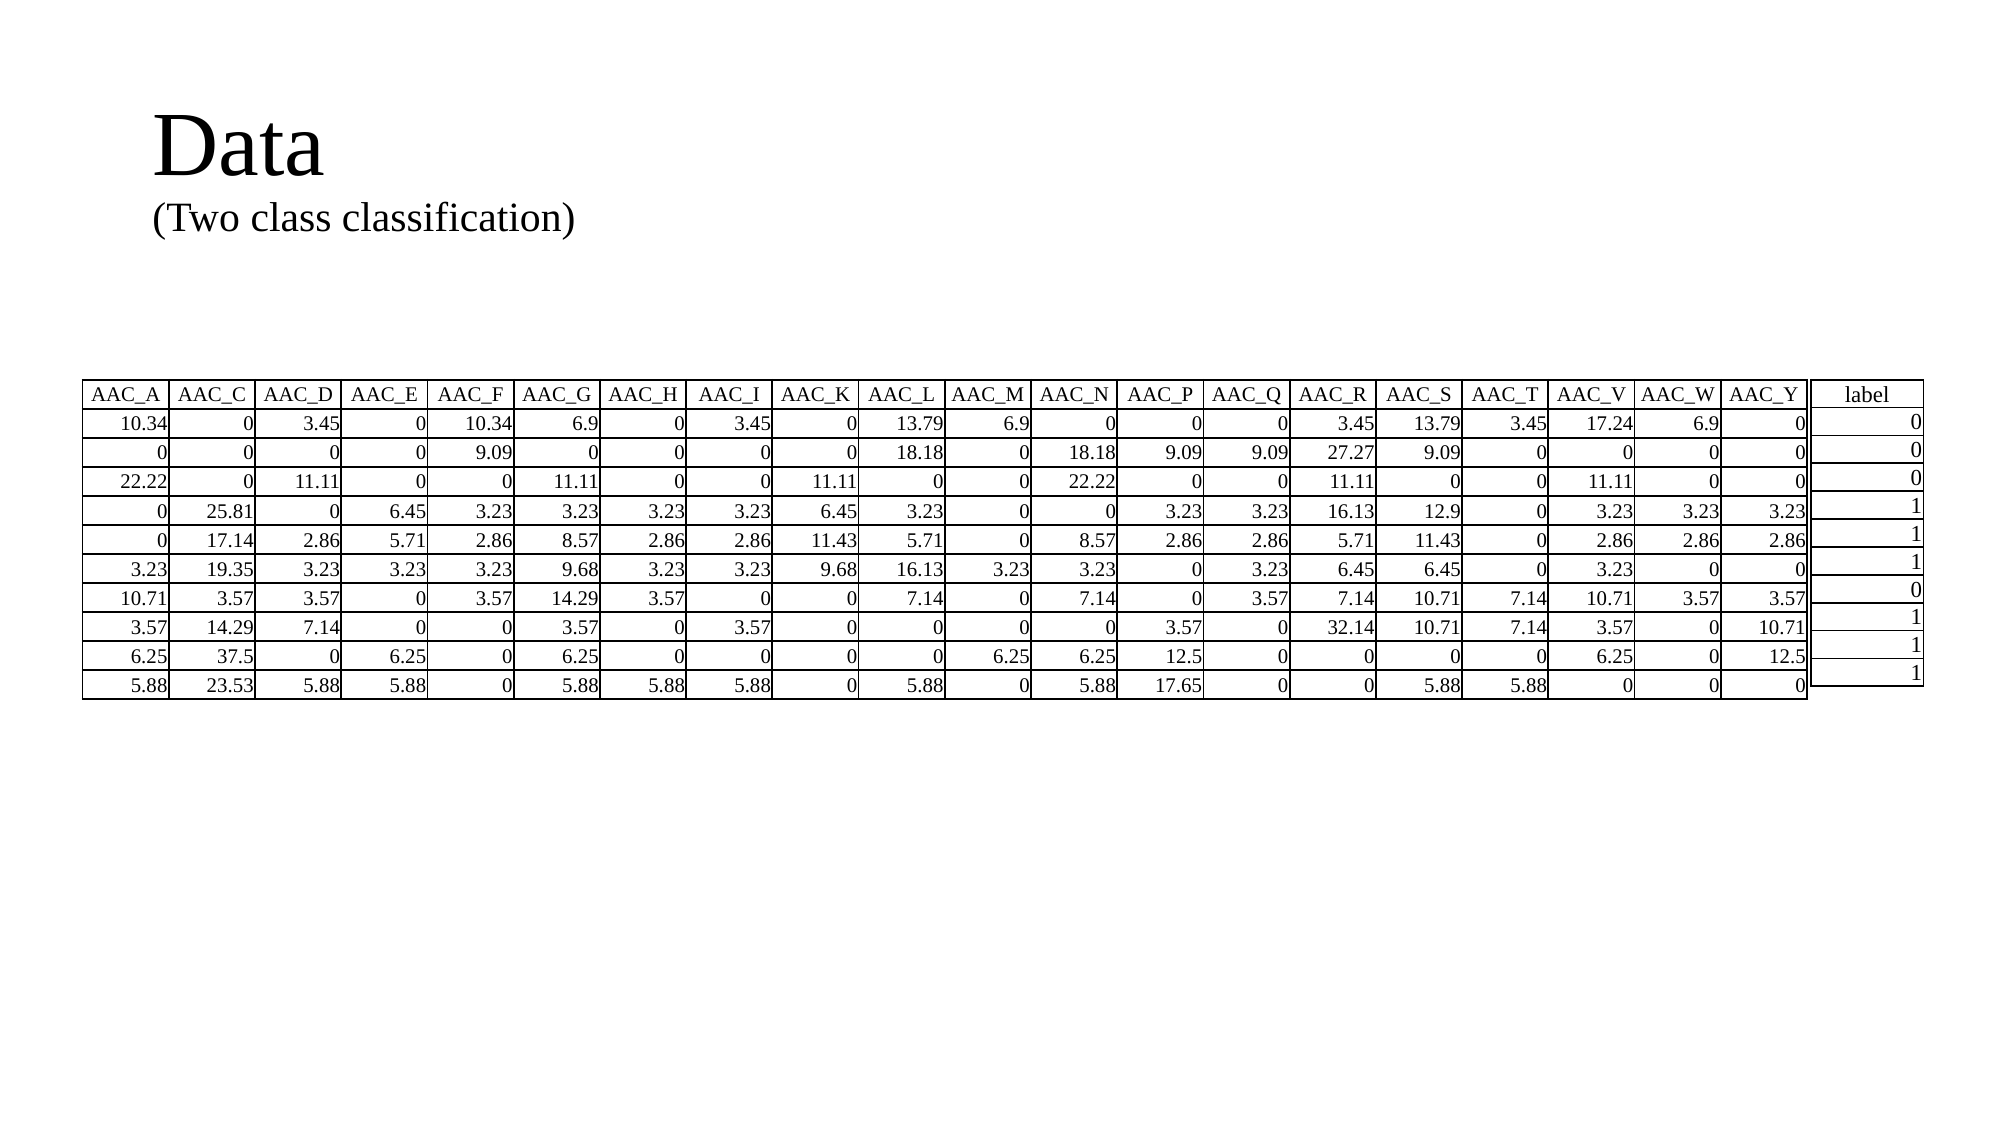

# Data (Two class classification)
| AAC\_A | AAC\_C | AAC\_D | AAC\_E | AAC\_F | AAC\_G | AAC\_H | AAC\_I | AAC\_K | AAC\_L | AAC\_M | AAC\_N | AAC\_P | AAC\_Q | AAC\_R | AAC\_S | AAC\_T | AAC\_V | AAC\_W | AAC\_Y |
| --- | --- | --- | --- | --- | --- | --- | --- | --- | --- | --- | --- | --- | --- | --- | --- | --- | --- | --- | --- |
| 10.34 | 0 | 3.45 | 0 | 10.34 | 6.9 | 0 | 3.45 | 0 | 13.79 | 6.9 | 0 | 0 | 0 | 3.45 | 13.79 | 3.45 | 17.24 | 6.9 | 0 |
| 0 | 0 | 0 | 0 | 9.09 | 0 | 0 | 0 | 0 | 18.18 | 0 | 18.18 | 9.09 | 9.09 | 27.27 | 9.09 | 0 | 0 | 0 | 0 |
| 22.22 | 0 | 11.11 | 0 | 0 | 11.11 | 0 | 0 | 11.11 | 0 | 0 | 22.22 | 0 | 0 | 11.11 | 0 | 0 | 11.11 | 0 | 0 |
| 0 | 25.81 | 0 | 6.45 | 3.23 | 3.23 | 3.23 | 3.23 | 6.45 | 3.23 | 0 | 0 | 3.23 | 3.23 | 16.13 | 12.9 | 0 | 3.23 | 3.23 | 3.23 |
| 0 | 17.14 | 2.86 | 5.71 | 2.86 | 8.57 | 2.86 | 2.86 | 11.43 | 5.71 | 0 | 8.57 | 2.86 | 2.86 | 5.71 | 11.43 | 0 | 2.86 | 2.86 | 2.86 |
| 3.23 | 19.35 | 3.23 | 3.23 | 3.23 | 9.68 | 3.23 | 3.23 | 9.68 | 16.13 | 3.23 | 3.23 | 0 | 3.23 | 6.45 | 6.45 | 0 | 3.23 | 0 | 0 |
| 10.71 | 3.57 | 3.57 | 0 | 3.57 | 14.29 | 3.57 | 0 | 0 | 7.14 | 0 | 7.14 | 0 | 3.57 | 7.14 | 10.71 | 7.14 | 10.71 | 3.57 | 3.57 |
| 3.57 | 14.29 | 7.14 | 0 | 0 | 3.57 | 0 | 3.57 | 0 | 0 | 0 | 0 | 3.57 | 0 | 32.14 | 10.71 | 7.14 | 3.57 | 0 | 10.71 |
| 6.25 | 37.5 | 0 | 6.25 | 0 | 6.25 | 0 | 0 | 0 | 0 | 6.25 | 6.25 | 12.5 | 0 | 0 | 0 | 0 | 6.25 | 0 | 12.5 |
| 5.88 | 23.53 | 5.88 | 5.88 | 0 | 5.88 | 5.88 | 5.88 | 0 | 5.88 | 0 | 5.88 | 17.65 | 0 | 0 | 5.88 | 5.88 | 0 | 0 | 0 |
| label |
| --- |
| 0 |
| 0 |
| 0 |
| 1 |
| 1 |
| 1 |
| 0 |
| 1 |
| 1 |
| 1 |